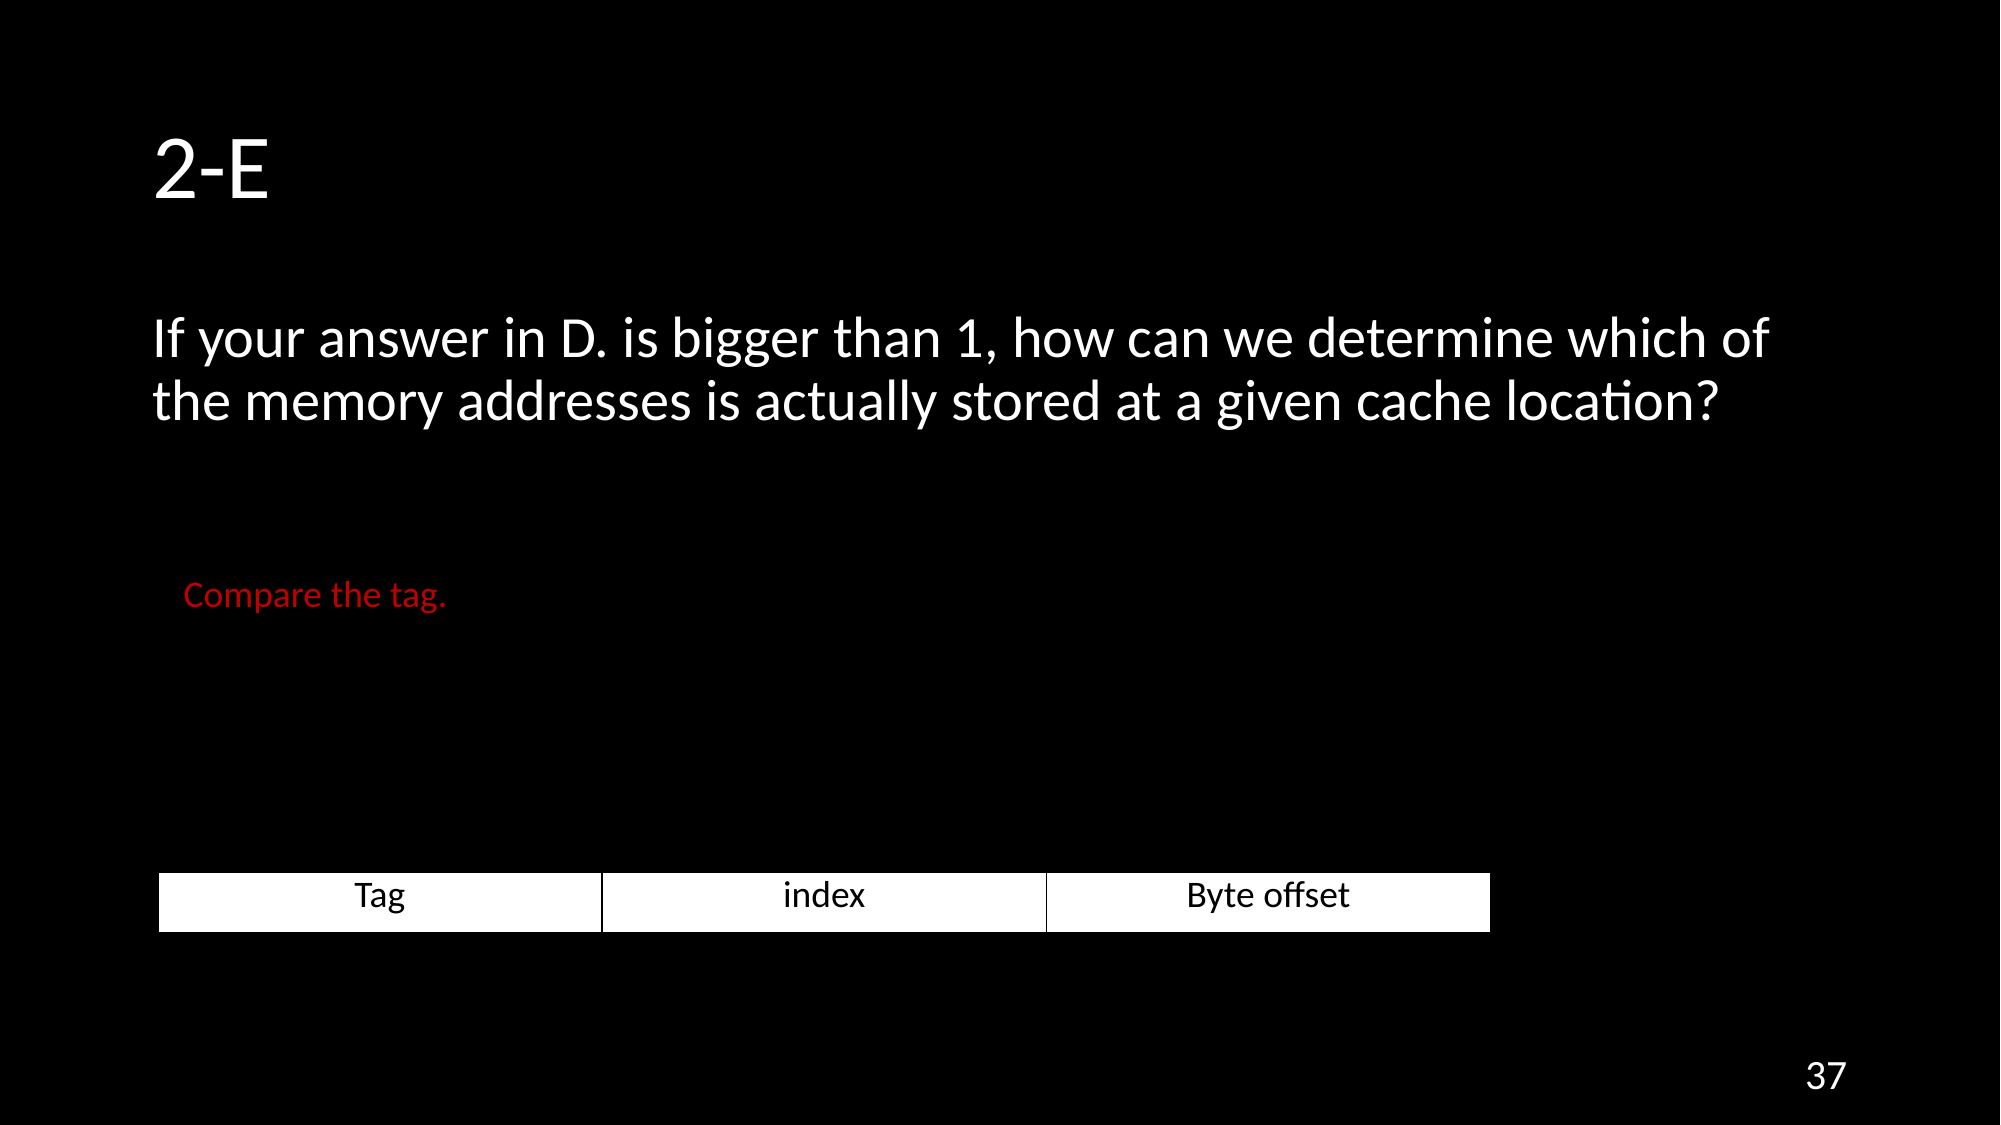

# 2-E
If your answer in D. is bigger than 1, how can we determine which of the memory addresses is actually stored at a given cache location?

Compare the tag.
00
| Tag | index | Byte offset |
| --- | --- | --- |
37